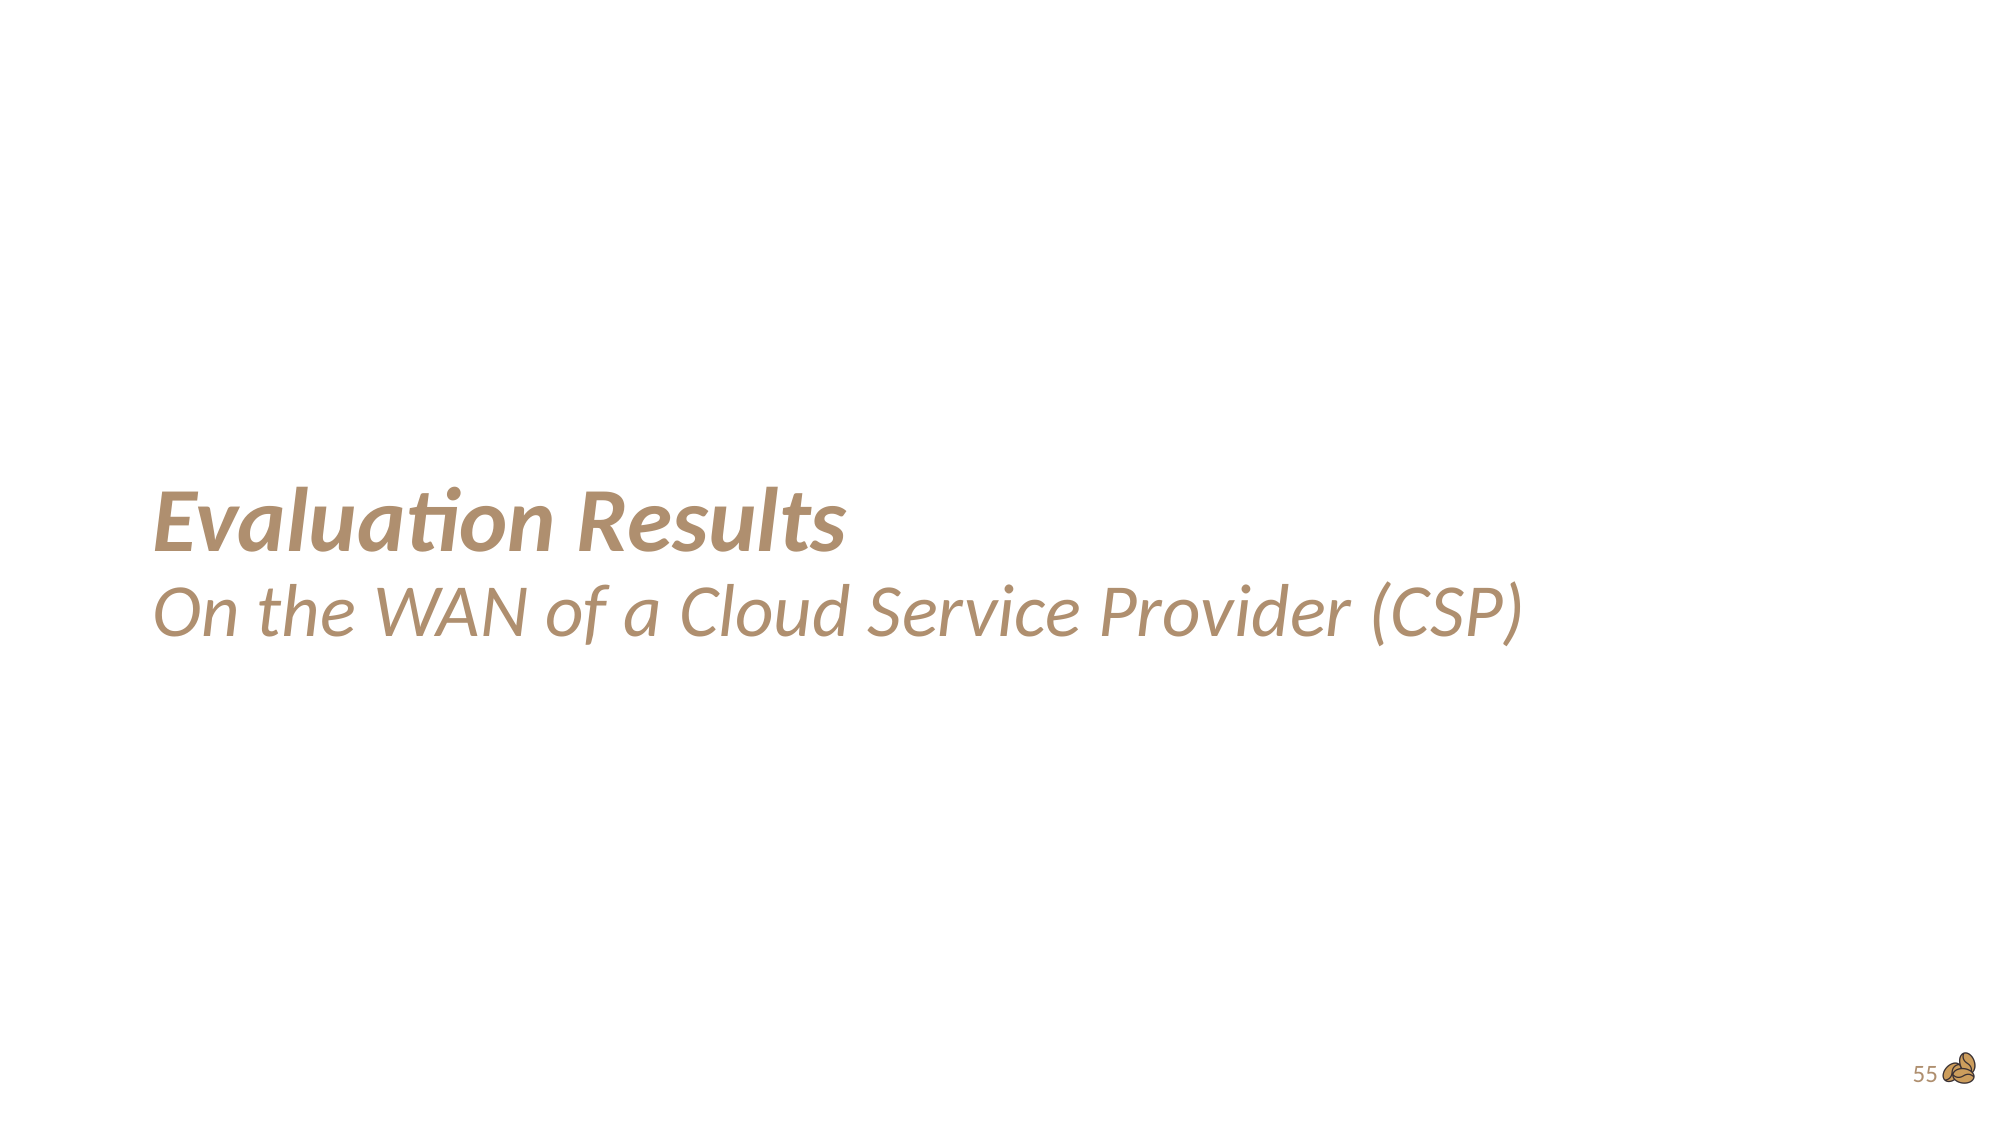

# Evaluation Results On the WAN of a Cloud Service Provider (CSP)
55